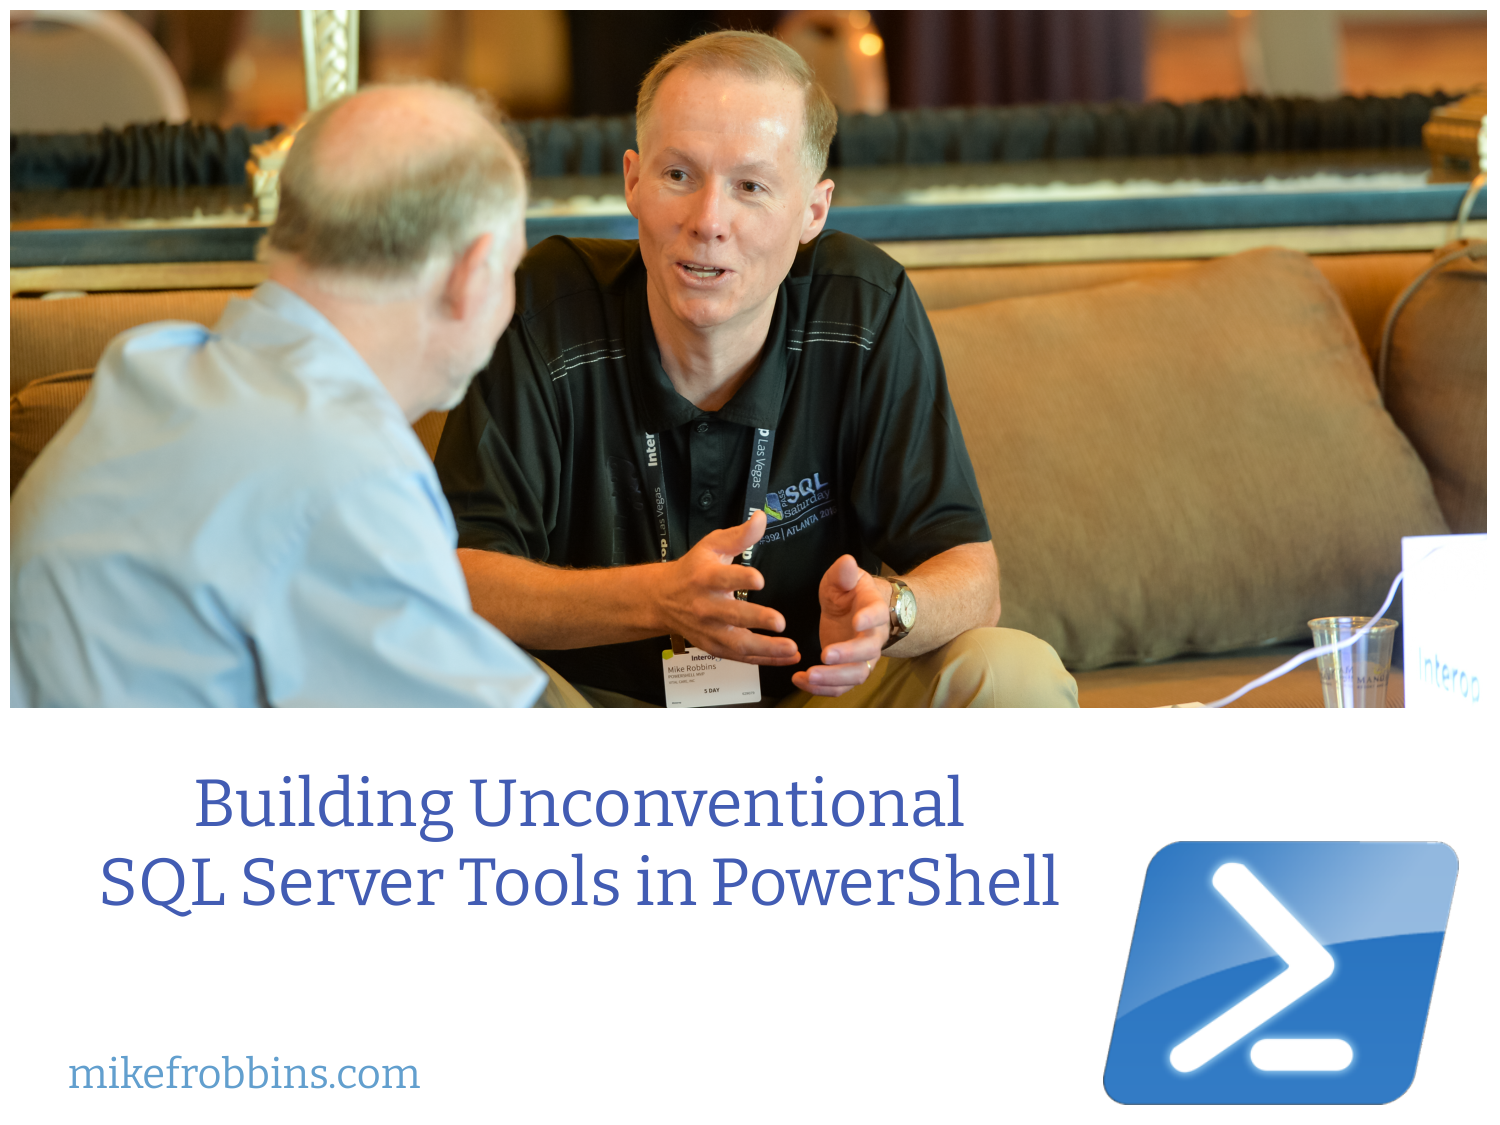

# Building Unconventional SQL Server Tools in PowerShell